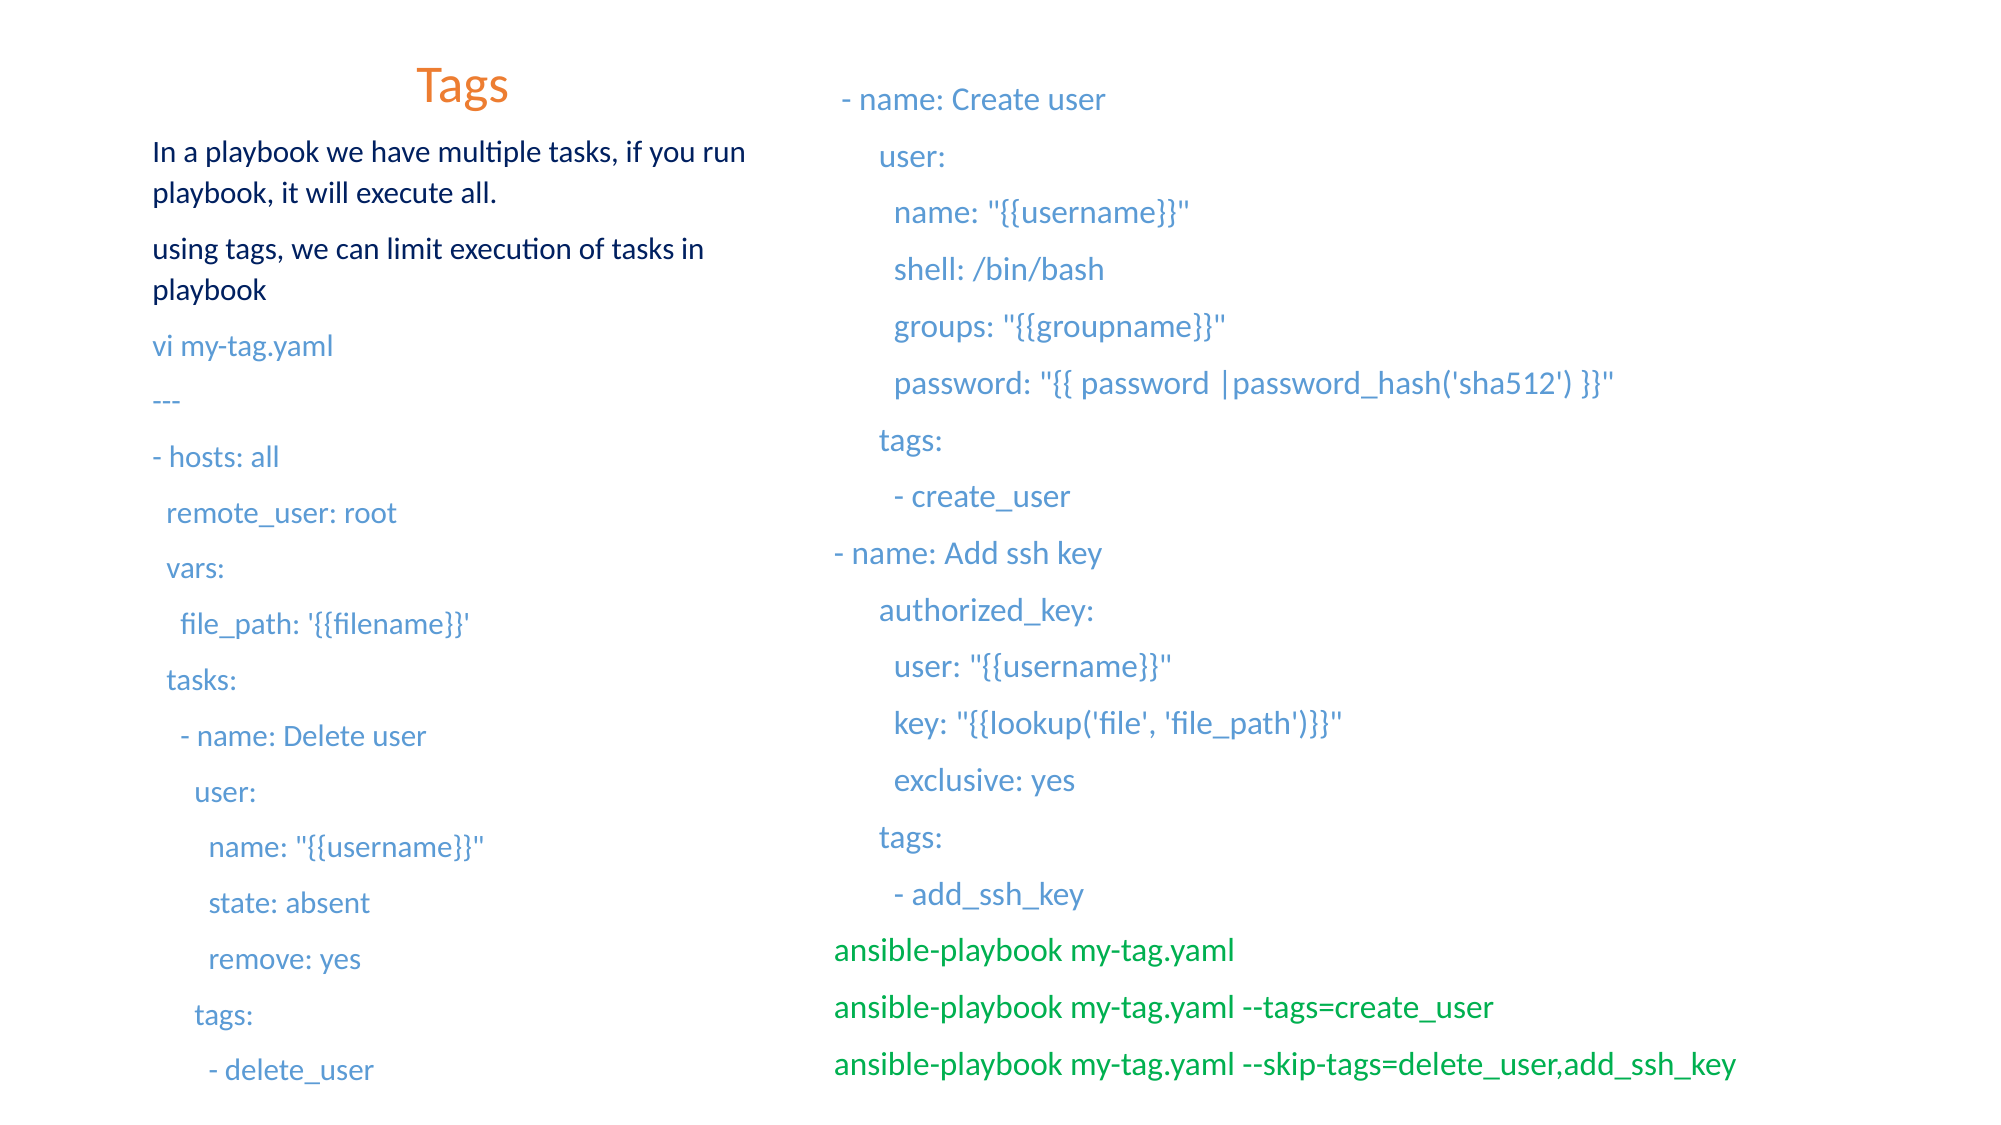

Tags
In a playbook we have multiple tasks, if you run playbook, it will execute all.
using tags, we can limit execution of tasks in playbook
vi my-tag.yaml
---
- hosts: all
  remote_user: root
  vars:
    file_path: '{{filename}}'
  tasks:
    - name: Delete user
      user:
        name: "{{username}}"
        state: absent
        remove: yes
      tags:
        - delete_user
 - name: Create user
      user:
        name: "{{username}}"
        shell: /bin/bash
        groups: "{{groupname}}"
        password: "{{ password |password_hash('sha512') }}"
      tags:
        - create_user
- name: Add ssh key
      authorized_key:
        user: "{{username}}"
        key: "{{lookup('file', 'file_path')}}"
        exclusive: yes
      tags:
        - add_ssh_key
ansible-playbook my-tag.yaml
ansible-playbook my-tag.yaml --tags=create_user
ansible-playbook my-tag.yaml --skip-tags=delete_user,add_ssh_key